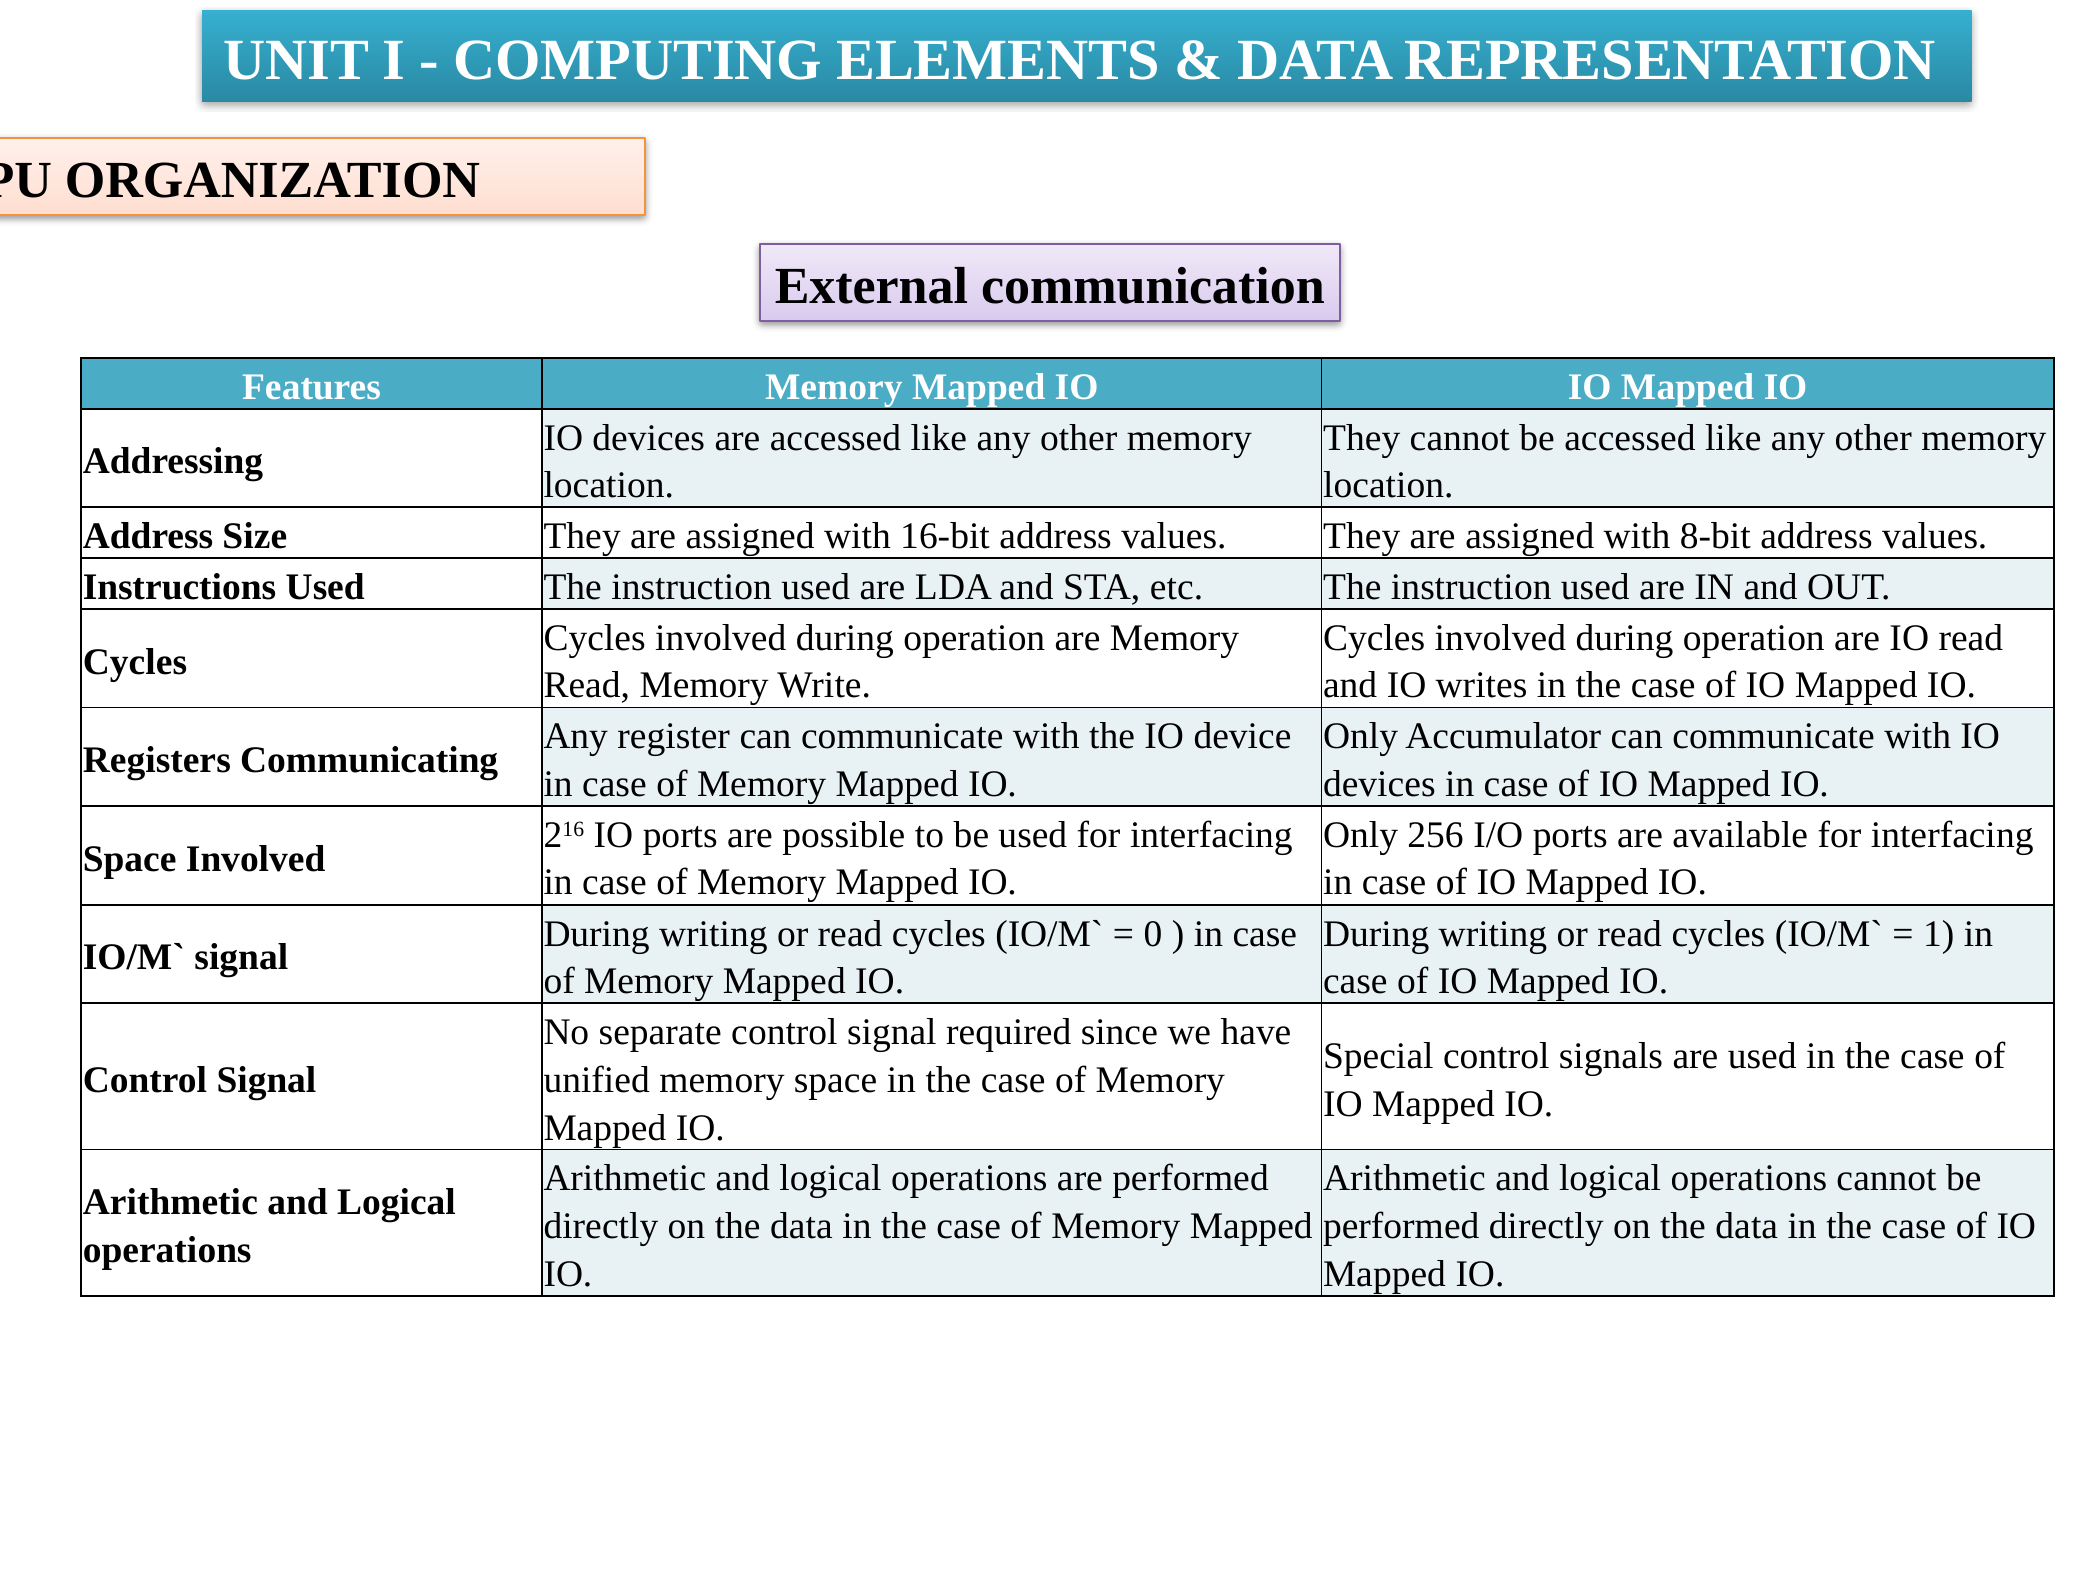

UNIT I - COMPUTING ELEMENTS & DATA REPRESENTATION
CPU ORGANIZATION
External communication
| Features | Memory Mapped IO | IO Mapped IO |
| --- | --- | --- |
| Addressing | IO devices are accessed like any other memory location. | They cannot be accessed like any other memory location. |
| Address Size | They are assigned with 16-bit address values. | They are assigned with 8-bit address values. |
| Instructions Used | The instruction used are LDA and STA, etc. | The instruction used are IN and OUT. |
| Cycles | Cycles involved during operation are Memory Read, Memory Write. | Cycles involved during operation are IO read and IO writes in the case of IO Mapped IO. |
| Registers Communicating | Any register can communicate with the IO device in case of Memory Mapped IO. | Only Accumulator can communicate with IO devices in case of IO Mapped IO. |
| Space Involved | 216 IO ports are possible to be used for interfacing in case of Memory Mapped IO. | Only 256 I/O ports are available for interfacing in case of IO Mapped IO. |
| IO/M` signal | During writing or read cycles (IO/M` = 0 ) in case of Memory Mapped IO. | During writing or read cycles (IO/M` = 1) in case of IO Mapped IO. |
| Control Signal | No separate control signal required since we have unified memory space in the case of Memory Mapped IO. | Special control signals are used in the case of IO Mapped IO. |
| Arithmetic and Logical operations | Arithmetic and logical operations are performed directly on the data in the case of Memory Mapped IO. | Arithmetic and logical operations cannot be performed directly on the data in the case of IO Mapped IO. |